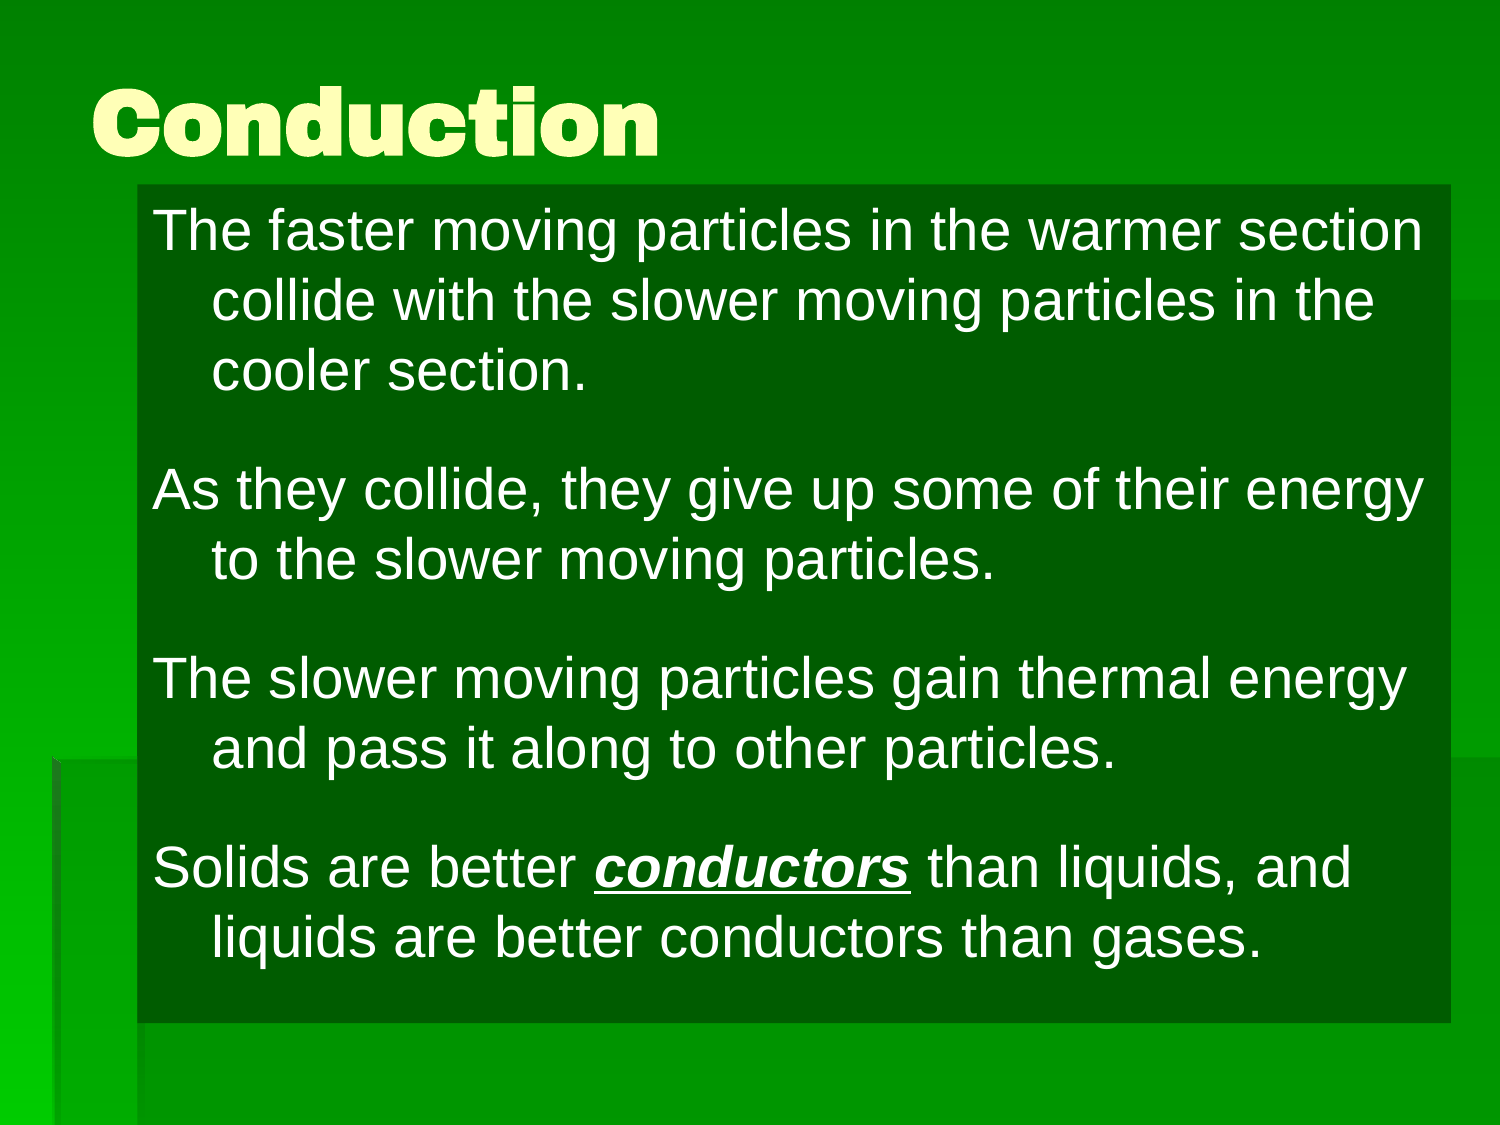

# Conduction
The faster moving particles in the warmer section collide with the slower moving particles in the cooler section.
As they collide, they give up some of their energy to the slower moving particles.
The slower moving particles gain thermal energy and pass it along to other particles.
Solids are better conductors than liquids, and liquids are better conductors than gases.